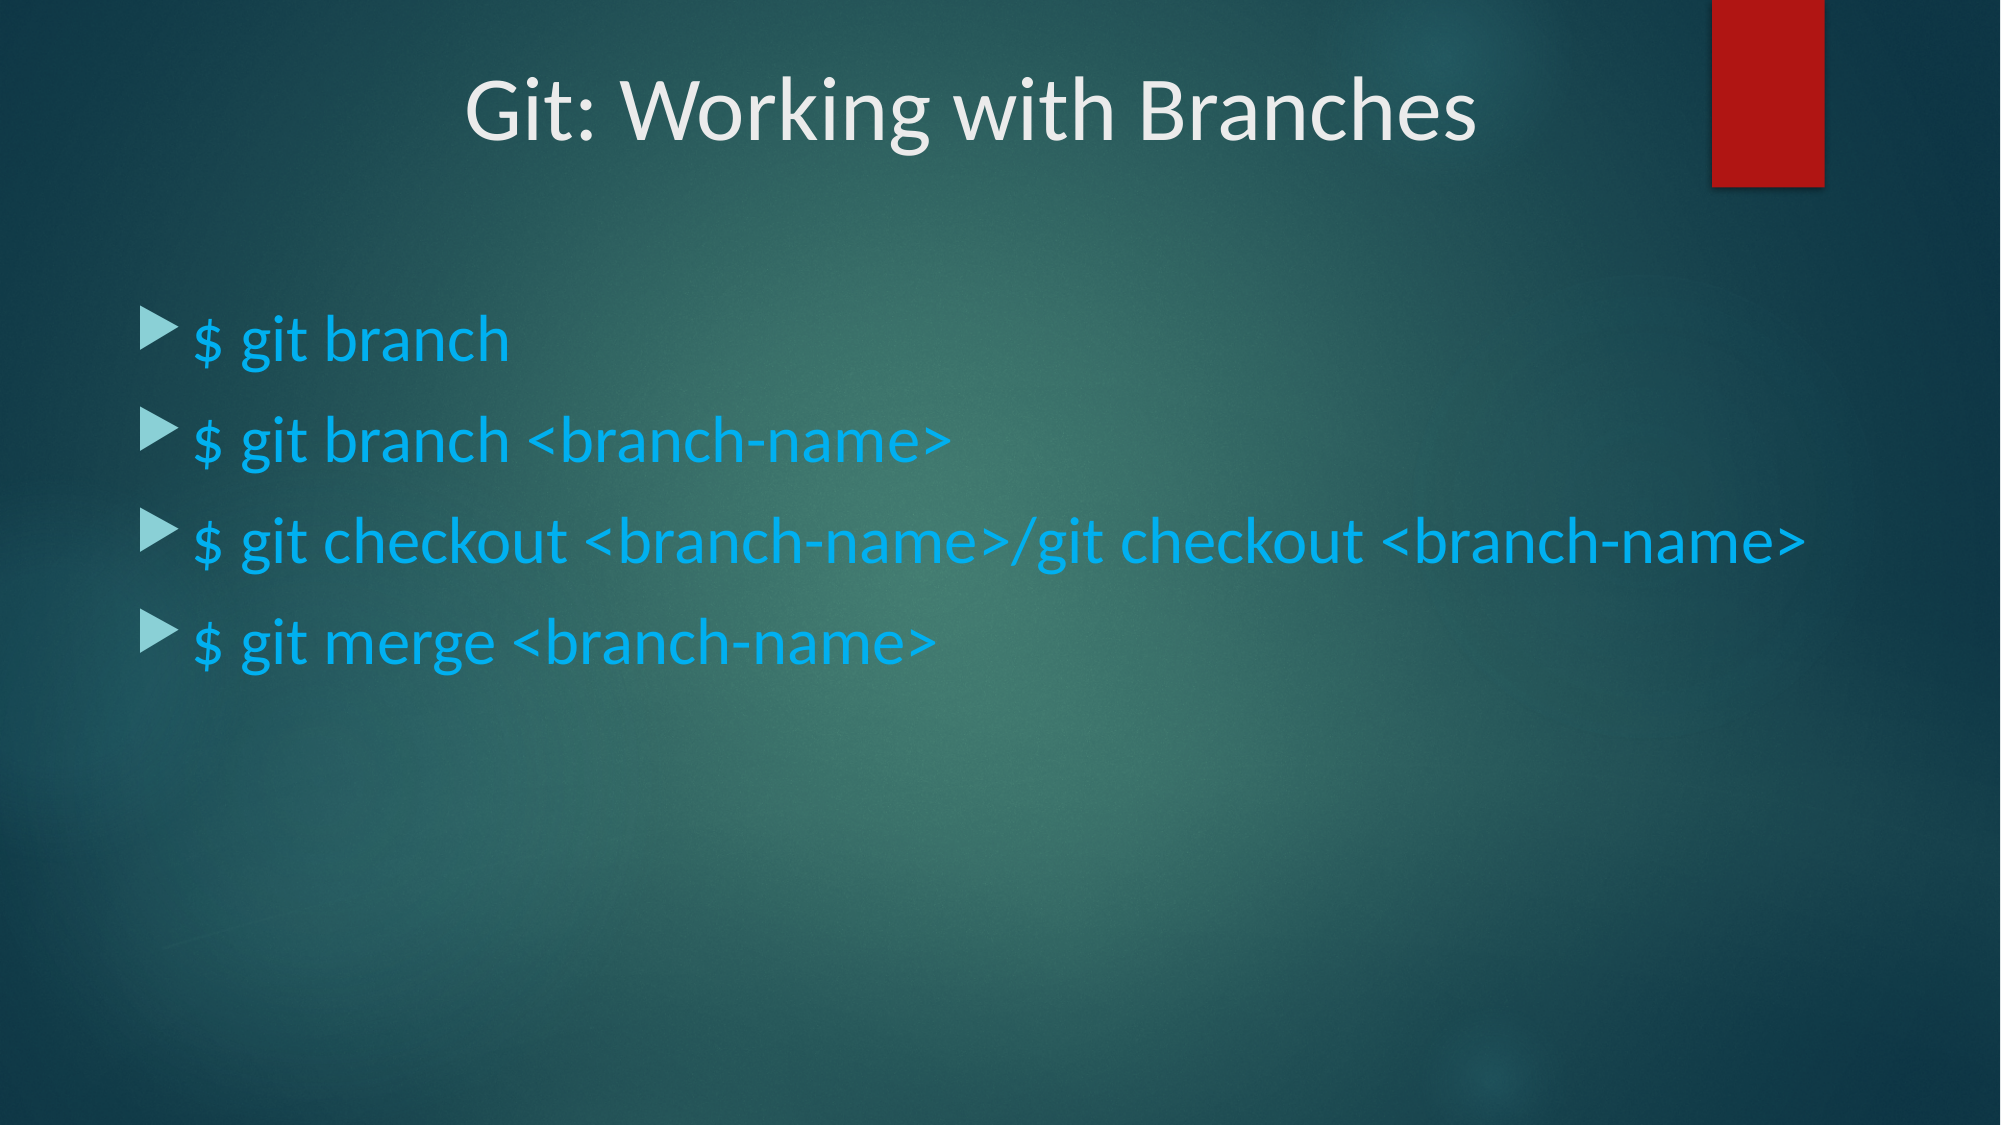

# Git: Working with Branches
$ git branch
$ git branch <branch-name>
$ git checkout <branch-name>/git checkout <branch-name>
$ git merge <branch-name>